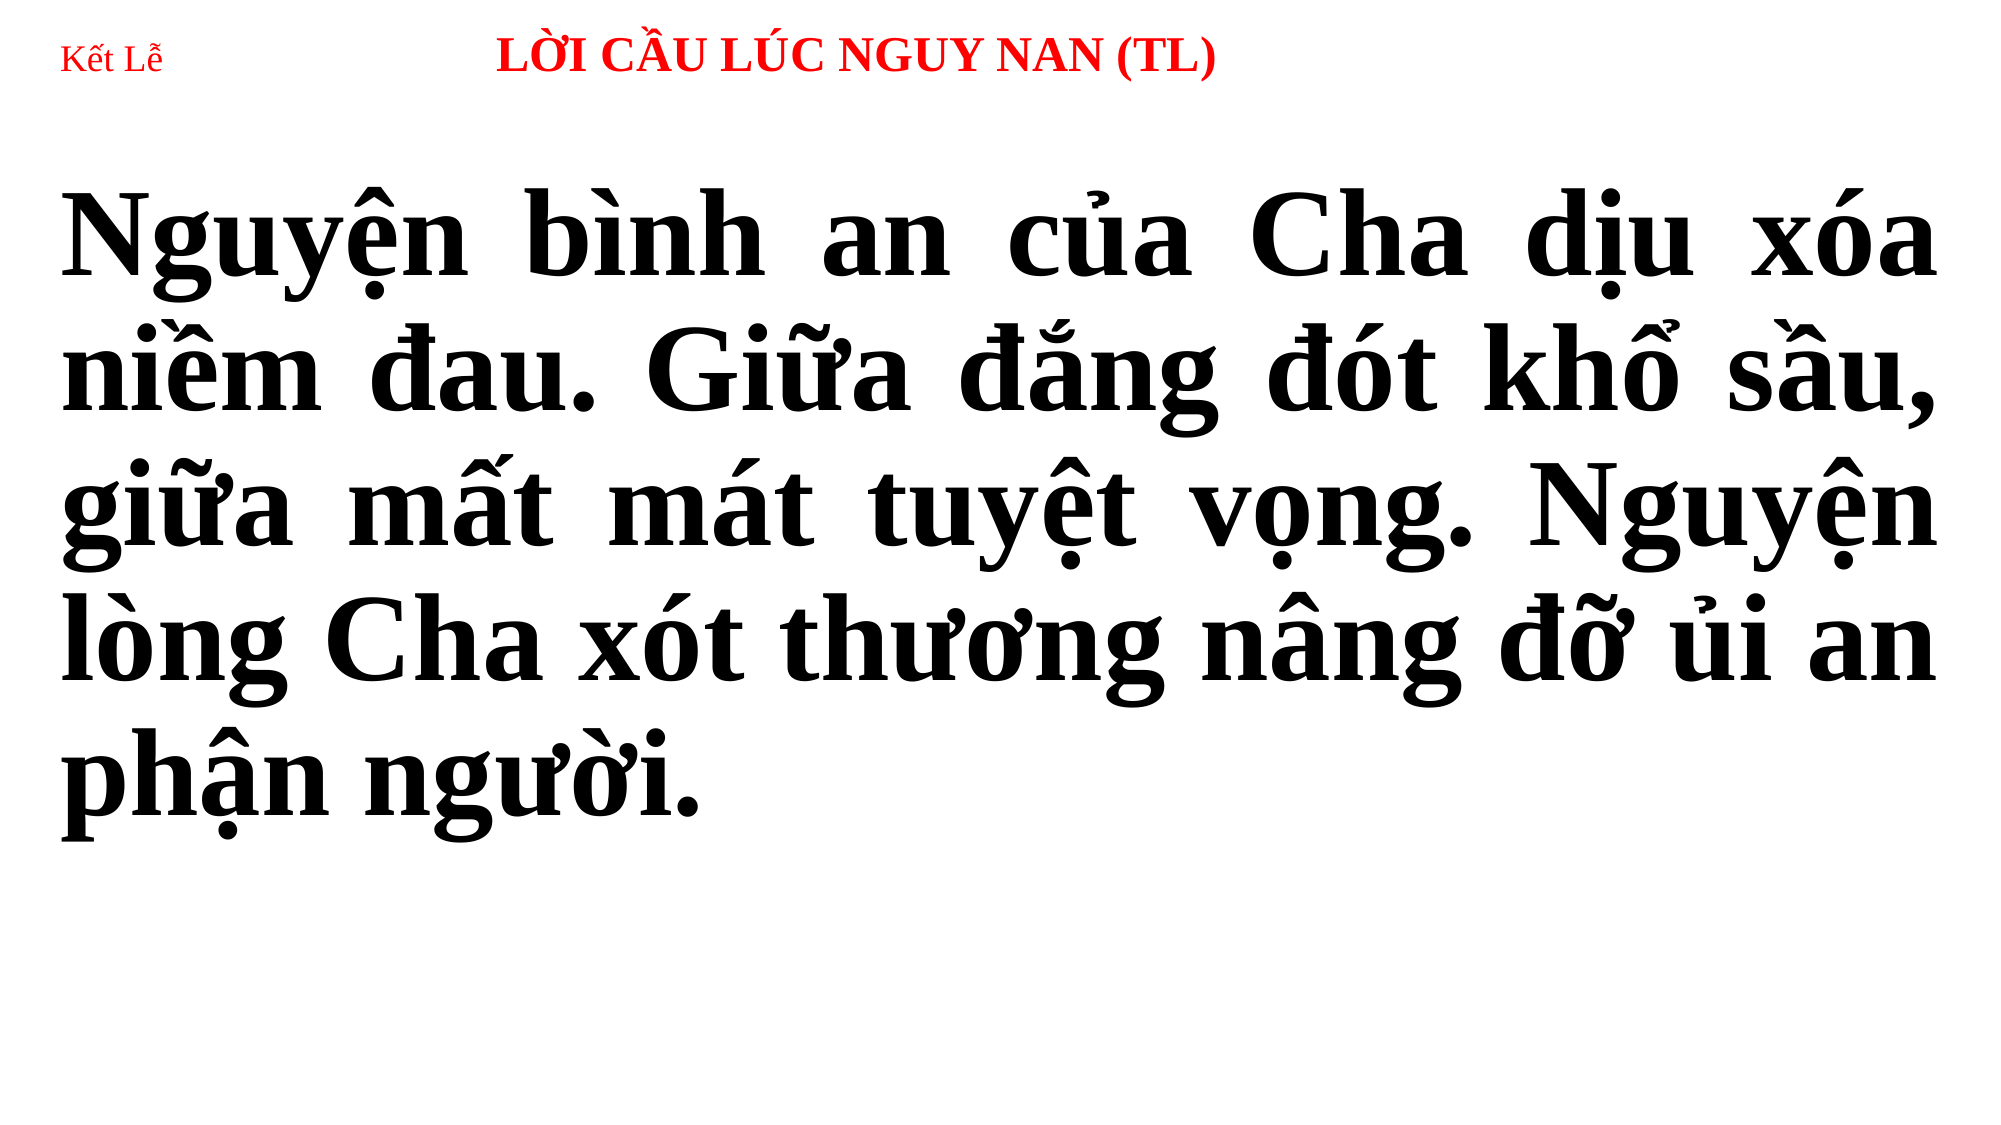

# Kết Lễ                                   LỜI CẦU LÚC NGUY NAN (TL)
Nguyện bình an của Cha dịu xóa niềm đau. Giữa đắng đót khổ sầu, giữa mất mát tuyệt vọng. Nguyện lòng Cha xót thương nâng đỡ ủi an phận người.